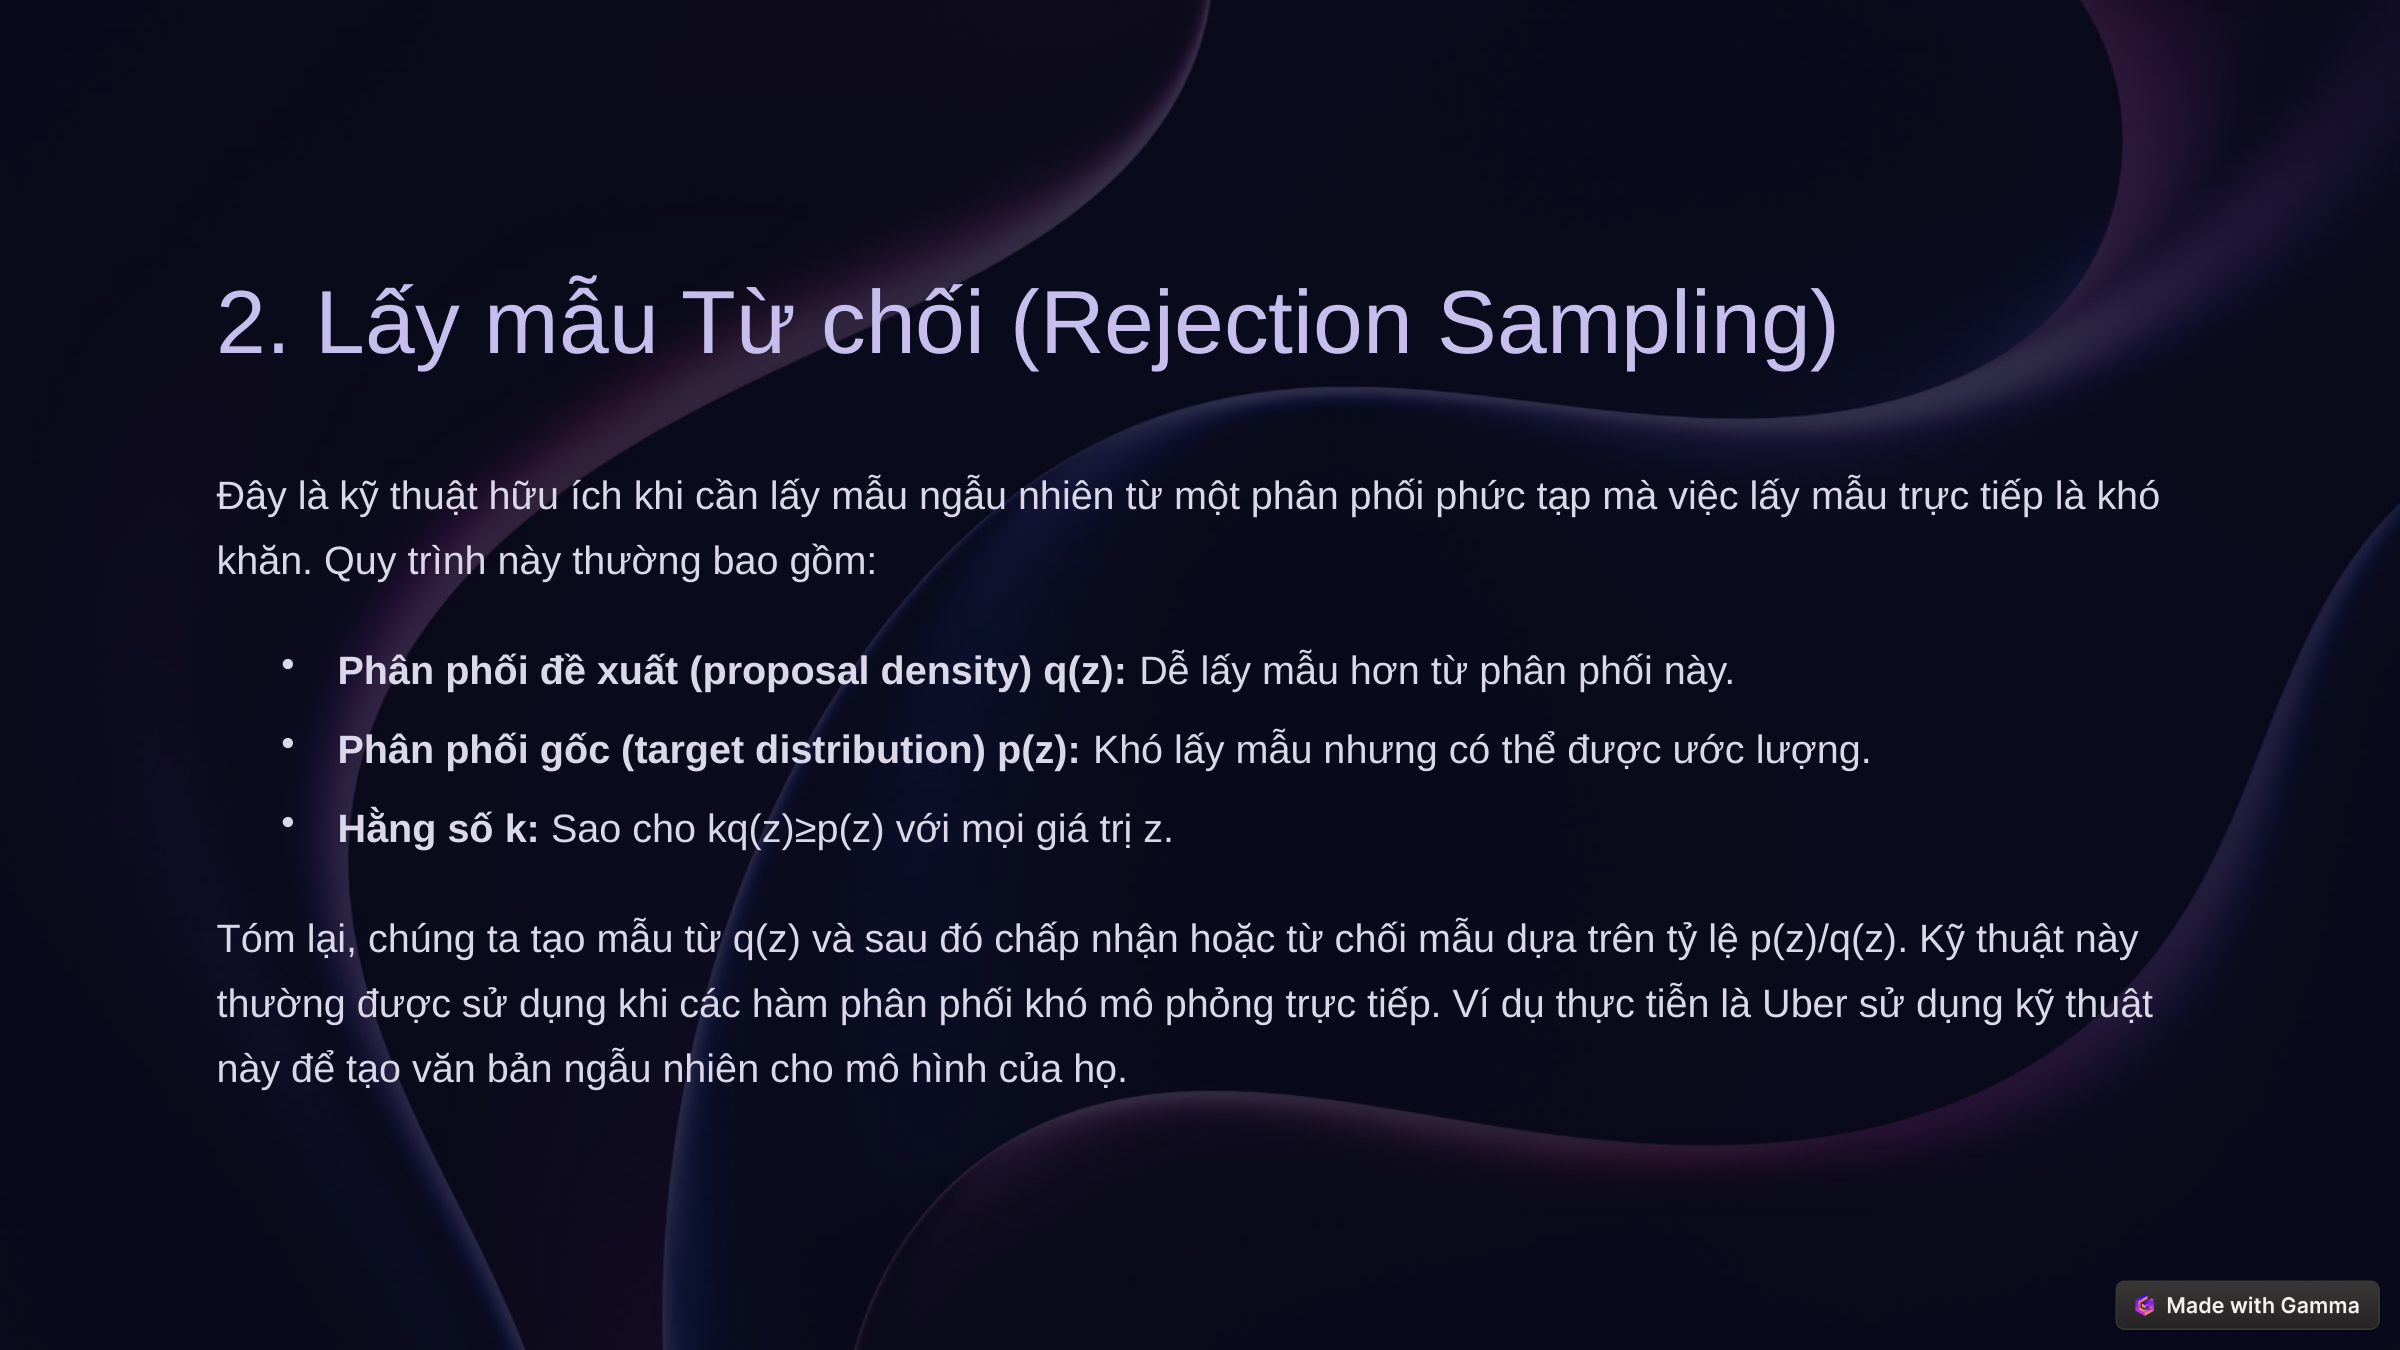

2. Lấy mẫu Từ chối (Rejection Sampling)
Đây là kỹ thuật hữu ích khi cần lấy mẫu ngẫu nhiên từ một phân phối phức tạp mà việc lấy mẫu trực tiếp là khó khăn. Quy trình này thường bao gồm:
Phân phối đề xuất (proposal density) q(z): Dễ lấy mẫu hơn từ phân phối này.
Phân phối gốc (target distribution) p(z): Khó lấy mẫu nhưng có thể được ước lượng.
Hằng số k: Sao cho kq(z)≥p(z) với mọi giá trị z.
Tóm lại, chúng ta tạo mẫu từ q(z) và sau đó chấp nhận hoặc từ chối mẫu dựa trên tỷ lệ p(z)/q(z). Kỹ thuật này thường được sử dụng khi các hàm phân phối khó mô phỏng trực tiếp. Ví dụ thực tiễn là Uber sử dụng kỹ thuật này để tạo văn bản ngẫu nhiên cho mô hình của họ.